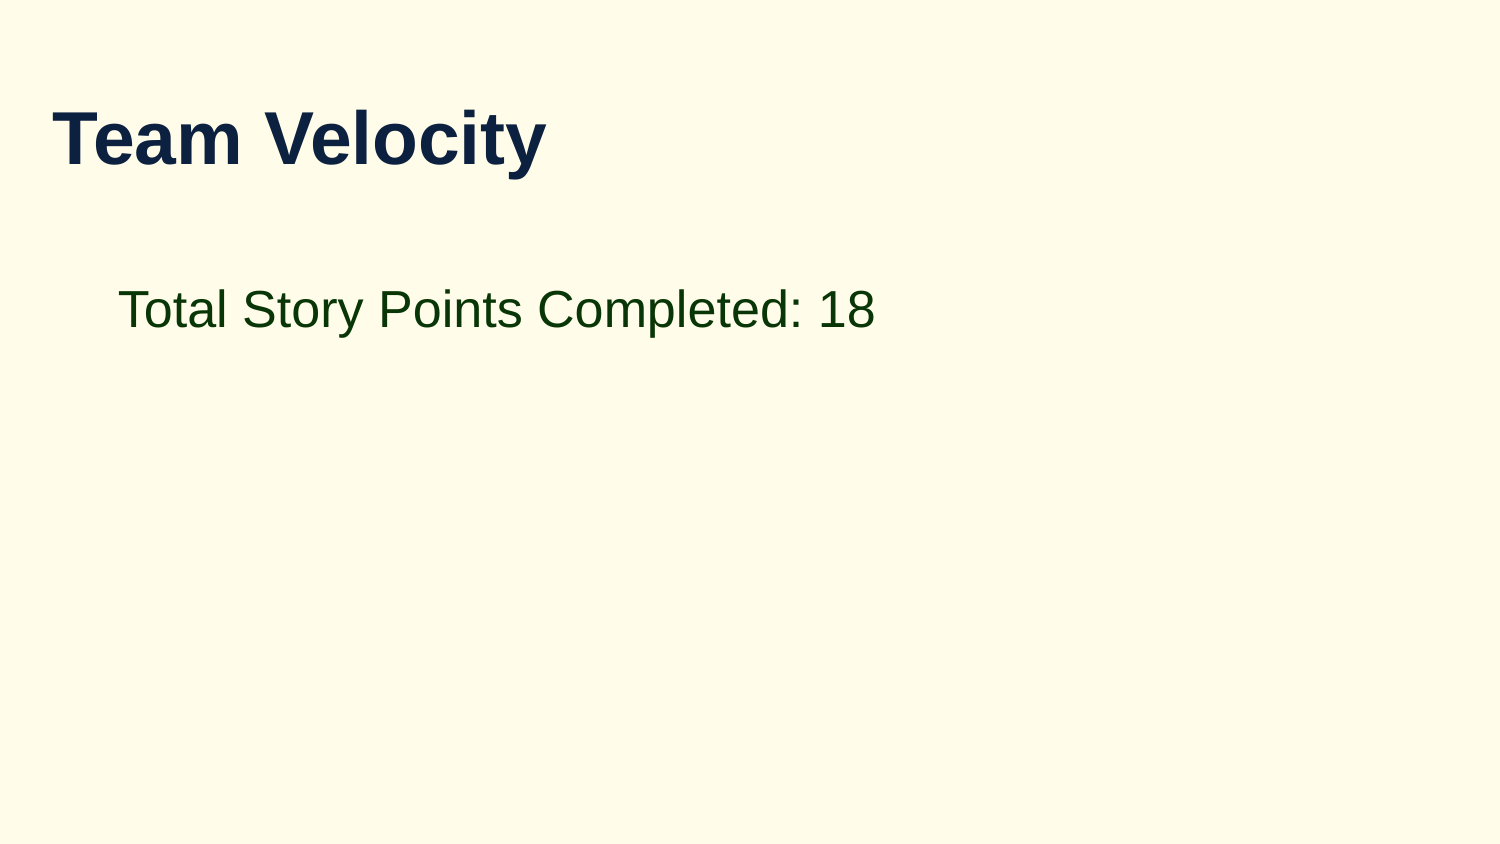

Team Velocity
Total Story Points Completed: 18